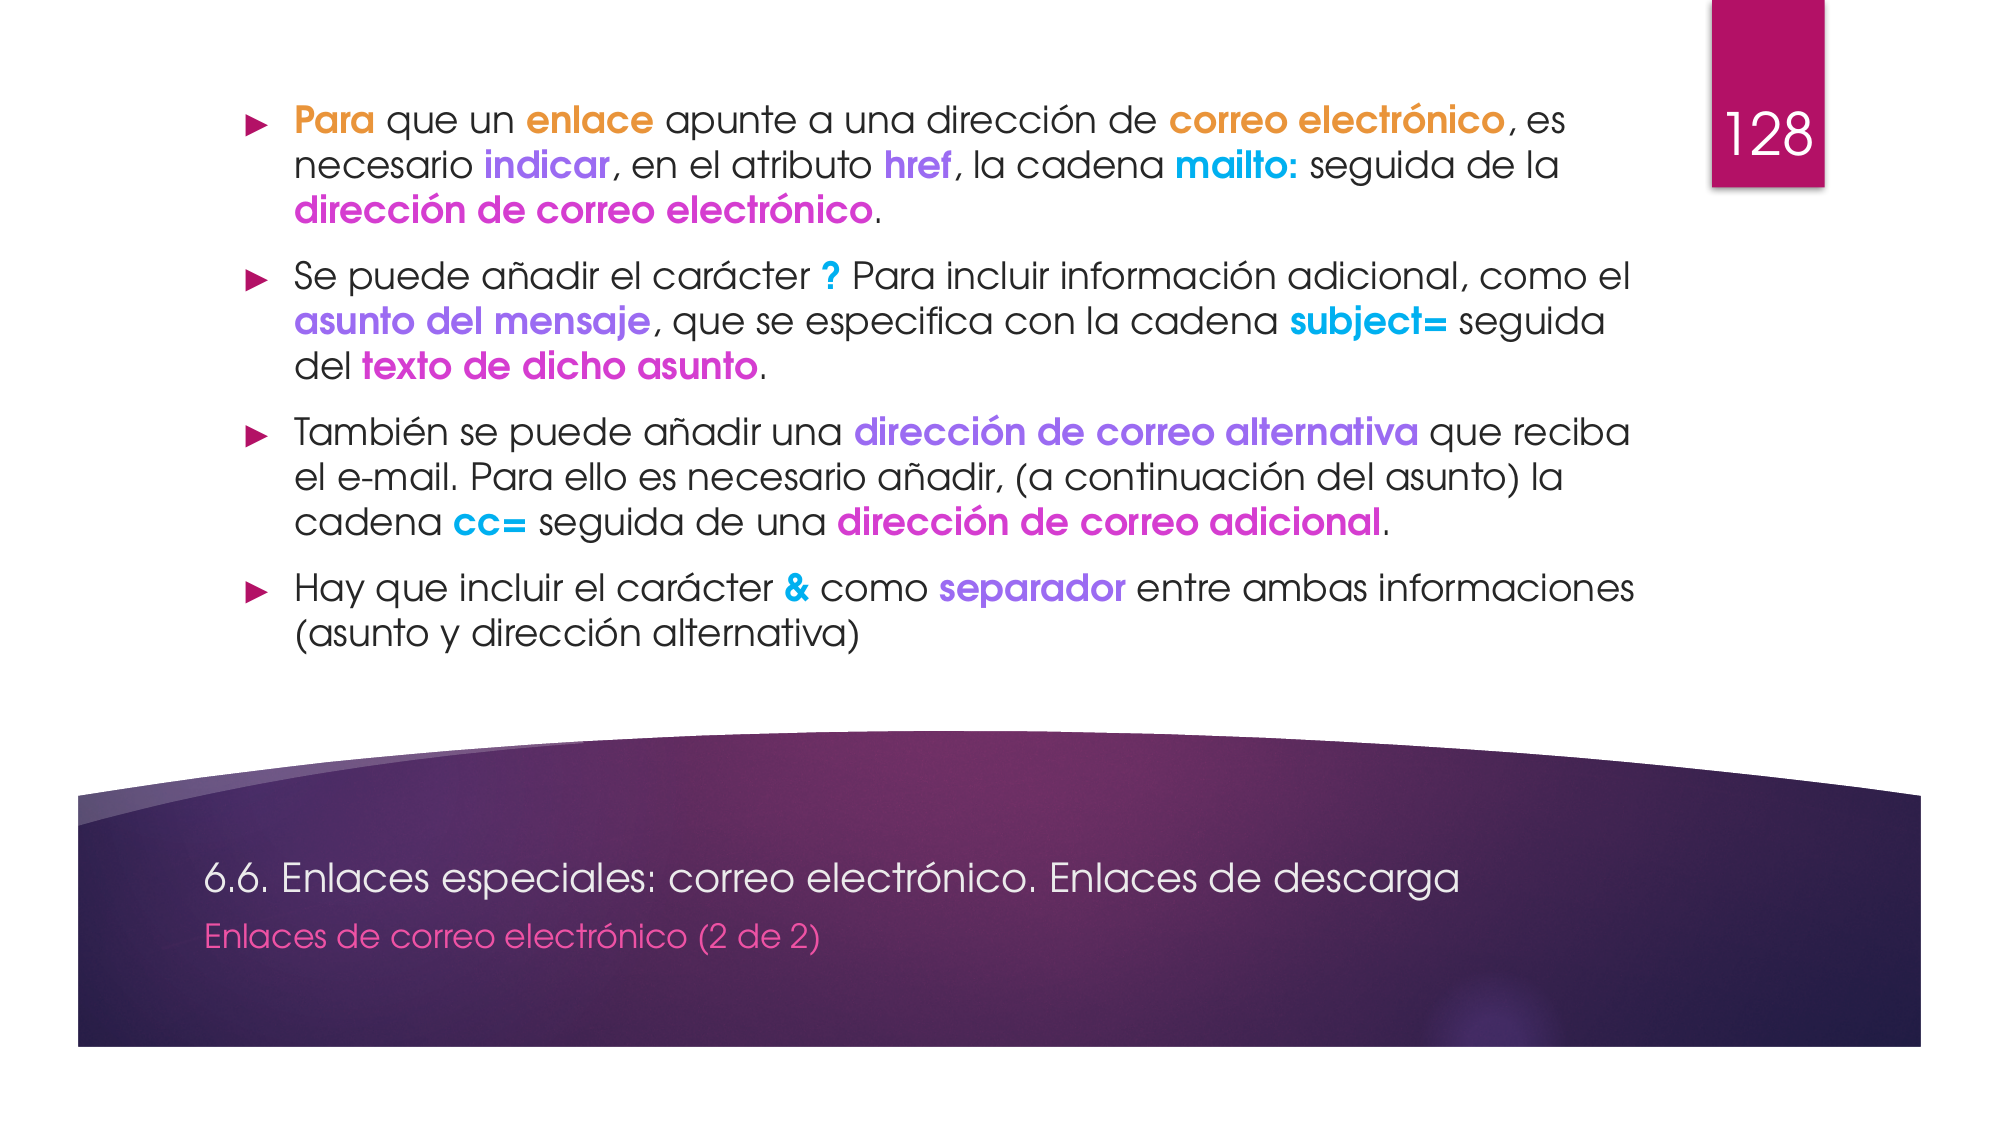

128
Para que un enlace apunte a una dirección de correo electrónico, es necesario indicar, en el atributo href, la cadena mailto: seguida de la dirección de correo electrónico.
Se puede añadir el carácter ? Para incluir información adicional, como el asunto del mensaje, que se especifica con la cadena subject= seguida del texto de dicho asunto.
También se puede añadir una dirección de correo alternativa que reciba el e-mail. Para ello es necesario añadir, (a continuación del asunto) la cadena cc= seguida de una dirección de correo adicional.
Hay que incluir el carácter & como separador entre ambas informaciones (asunto y dirección alternativa)
# 6.6. Enlaces especiales: correo electrónico. Enlaces de descarga
Enlaces de correo electrónico (2 de 2)